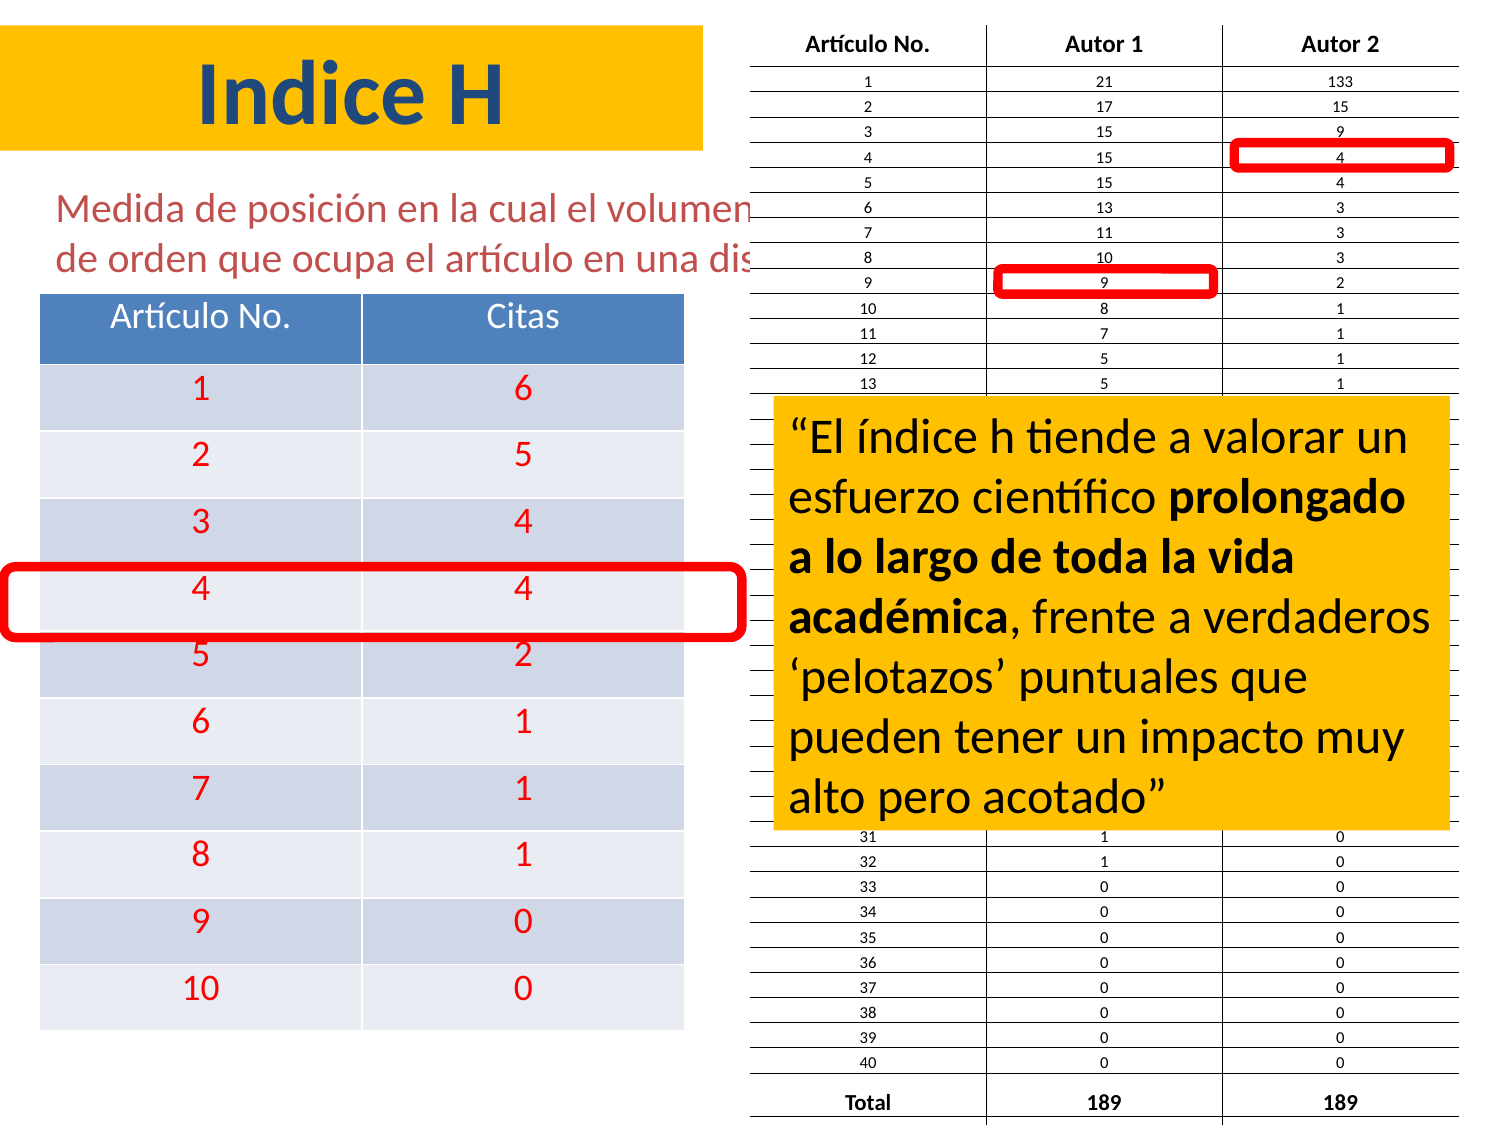

| Artículo No. | Autor 1 | Autor 2 |
| --- | --- | --- |
| 1 | 21 | 133 |
| 2 | 17 | 15 |
| 3 | 15 | 9 |
| 4 | 15 | 4 |
| 5 | 15 | 4 |
| 6 | 13 | 3 |
| 7 | 11 | 3 |
| 8 | 10 | 3 |
| 9 | 9 | 2 |
| 10 | 8 | 1 |
| 11 | 7 | 1 |
| 12 | 5 | 1 |
| 13 | 5 | 1 |
| 14 | 4 | 1 |
| 15 | 4 | 1 |
| 16 | 4 | 1 |
| 17 | 3 | 1 |
| 18 | 3 | 1 |
| 19 | 3 | 1 |
| 20 | 2 | 1 |
| 21 | 2 | 1 |
| 22 | 2 | 1 |
| 23 | 2 | 0 |
| 24 | 1 | 0 |
| 25 | 1 | 0 |
| 26 | 1 | 0 |
| 27 | 1 | 0 |
| 28 | 1 | 0 |
| 29 | 1 | 0 |
| 30 | 1 | 0 |
| 31 | 1 | 0 |
| 32 | 1 | 0 |
| 33 | 0 | 0 |
| 34 | 0 | 0 |
| 35 | 0 | 0 |
| 36 | 0 | 0 |
| 37 | 0 | 0 |
| 38 | 0 | 0 |
| 39 | 0 | 0 |
| 40 | 0 | 0 |
| Total | 189 | 189 |
| Media | 4.73 | 4.73 |
Indice H

Medida de posición en la cual el volumen de citas es menor o igual al número de orden que ocupa el artículo en una distribución descendente de citas

| Artículo No. | Citas |
| --- | --- |
| 1 | 6 |
| 2 | 5 |
| 3 | 4 |
| 4 | 4 |
| 5 | 2 |
| 6 | 1 |
| 7 | 1 |
| 8 | 1 |
| 9 | 0 |
| 10 | 0 |
“El índice h tiende a valorar un esfuerzo científico prolongado a lo largo de toda la vida académica, frente a verdaderos ‘pelotazos’ puntuales que pueden tener un impacto muy alto pero acotado”

El índice h de Hirsch: aportaciones a un debate. Grupo Scimago
http://www.scimago.es/publications/epi1542006b.pdf